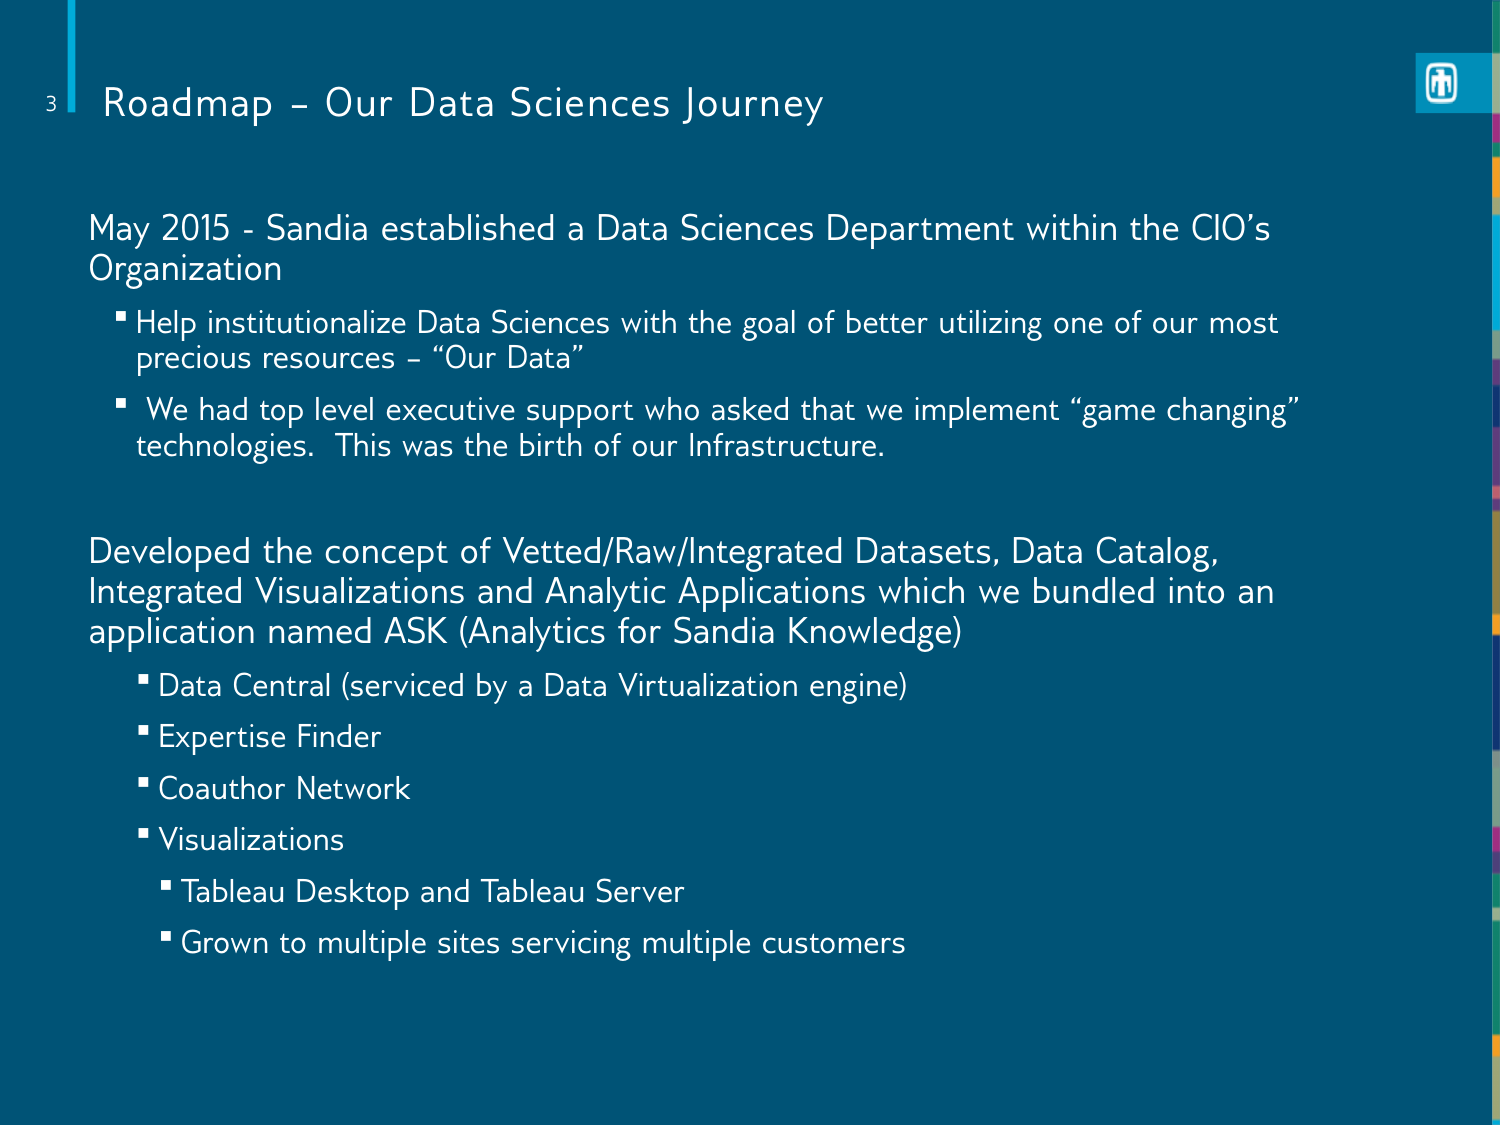

# Roadmap – Our Data Sciences Journey
3
May 2015 - Sandia established a Data Sciences Department within the CIO’s Organization
Help institutionalize Data Sciences with the goal of better utilizing one of our most precious resources – “Our Data”
 We had top level executive support who asked that we implement “game changing” technologies.  This was the birth of our Infrastructure.

Developed the concept of Vetted/Raw/Integrated Datasets, Data Catalog, Integrated Visualizations and Analytic Applications which we bundled into an application named ASK (Analytics for Sandia Knowledge)
Data Central (serviced by a Data Virtualization engine)
Expertise Finder
Coauthor Network
Visualizations
Tableau Desktop and Tableau Server
Grown to multiple sites servicing multiple customers